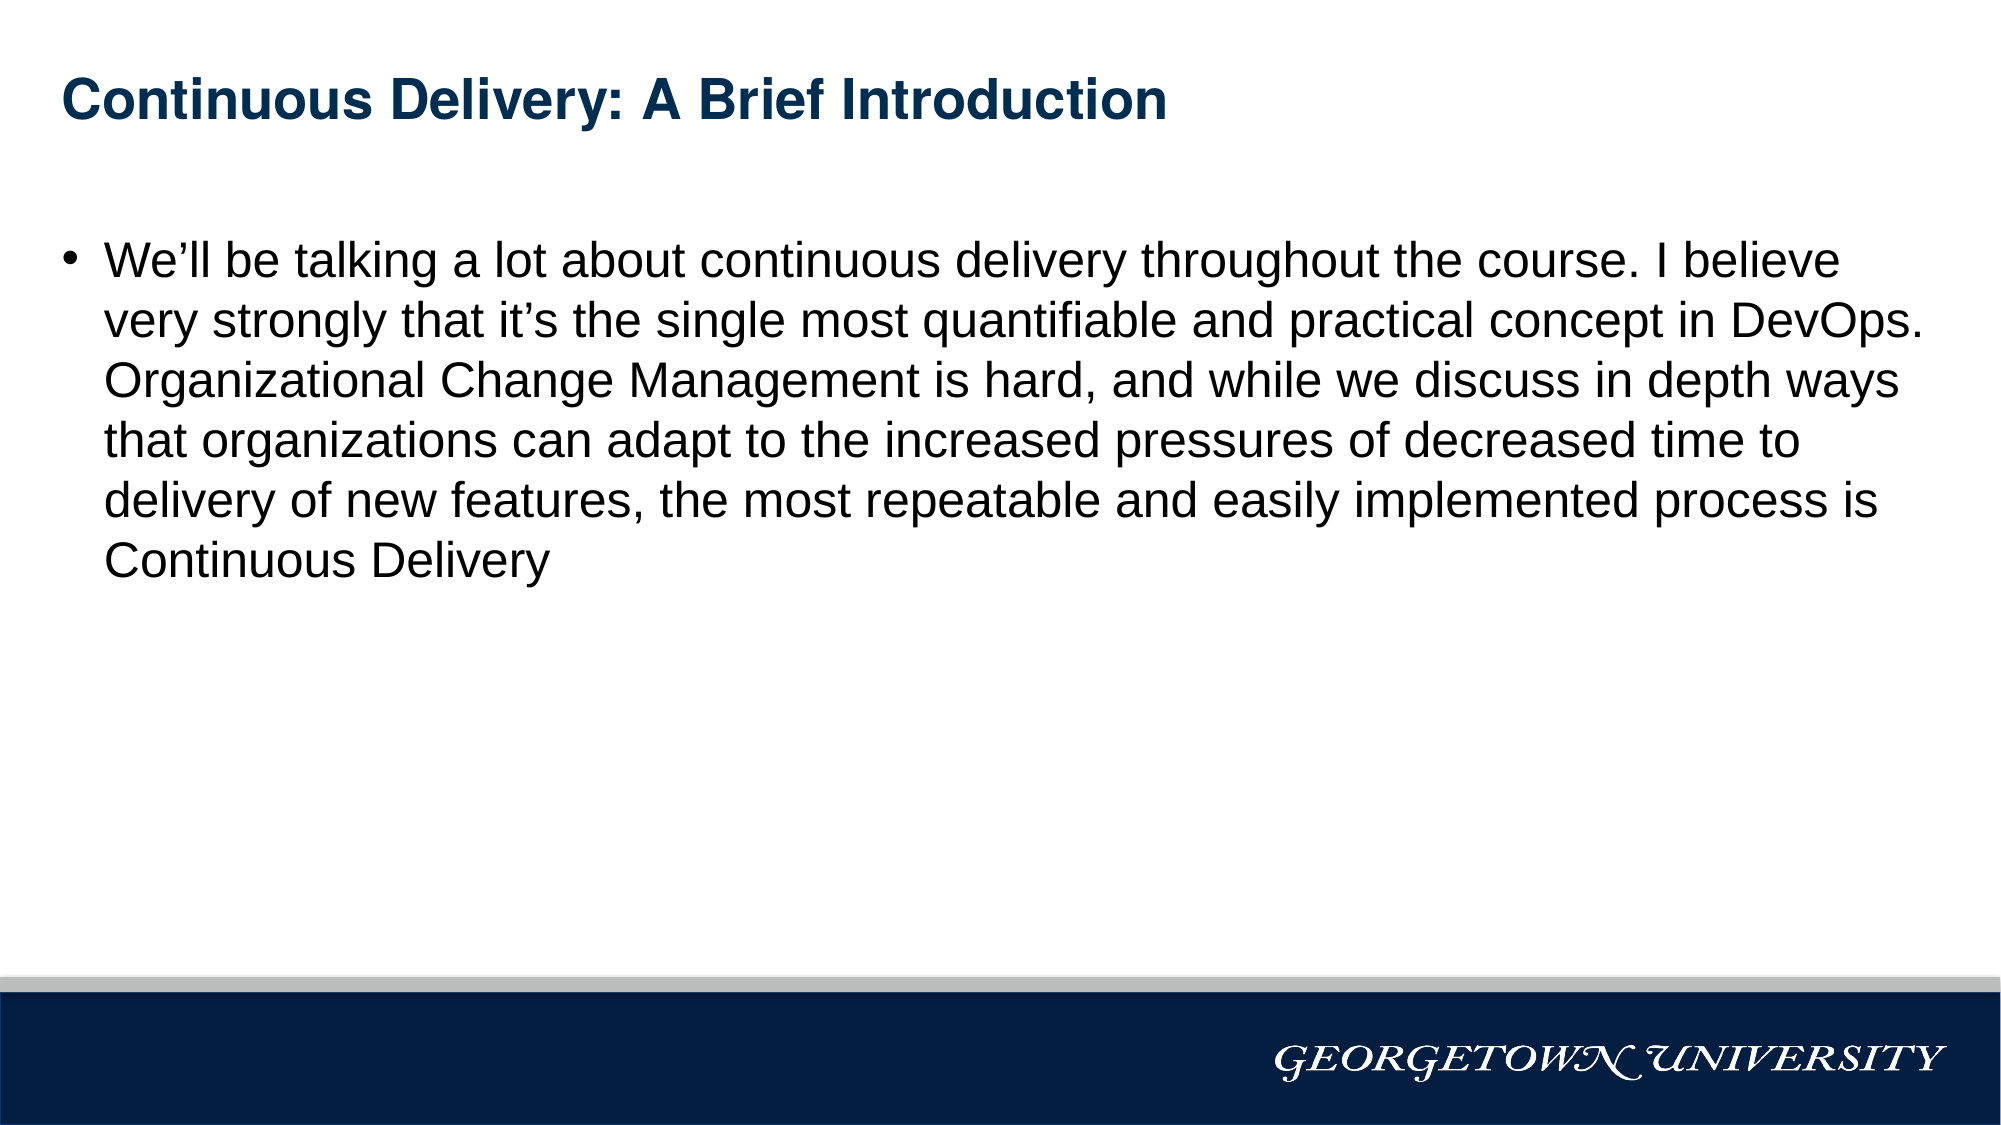

# Continuous Delivery: A Brief Introduction
We’ll be talking a lot about continuous delivery throughout the course. I believe very strongly that it’s the single most quantifiable and practical concept in DevOps. Organizational Change Management is hard, and while we discuss in depth ways that organizations can adapt to the increased pressures of decreased time to delivery of new features, the most repeatable and easily implemented process is Continuous Delivery